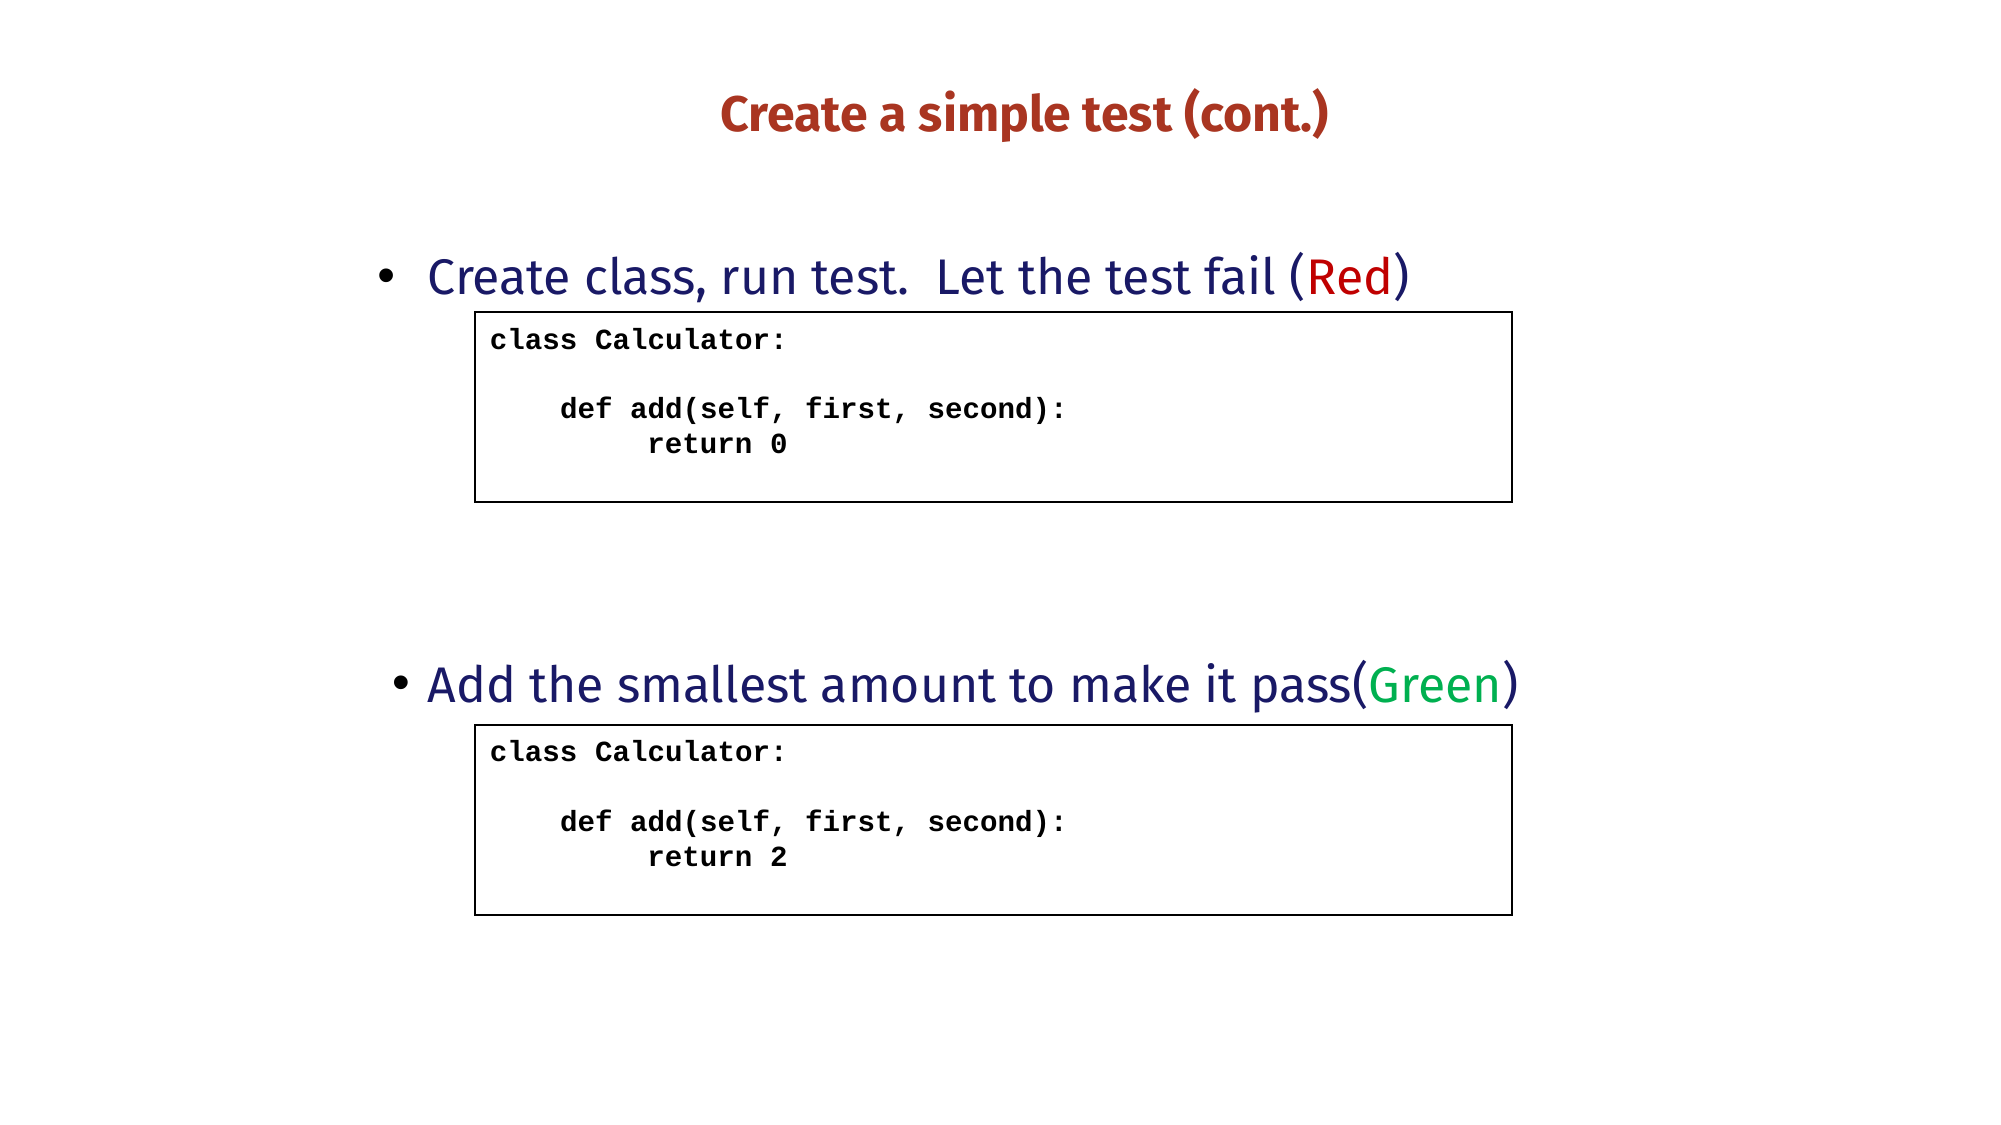

Create a simple test (cont.)
Create class, run test.  Let the test fail (Red)

Add the smallest amount to make it pass(Green)

class Calculator:

    def add(self, first, second):
         return 0

class Calculator:

    def add(self, first, second):
         return 2